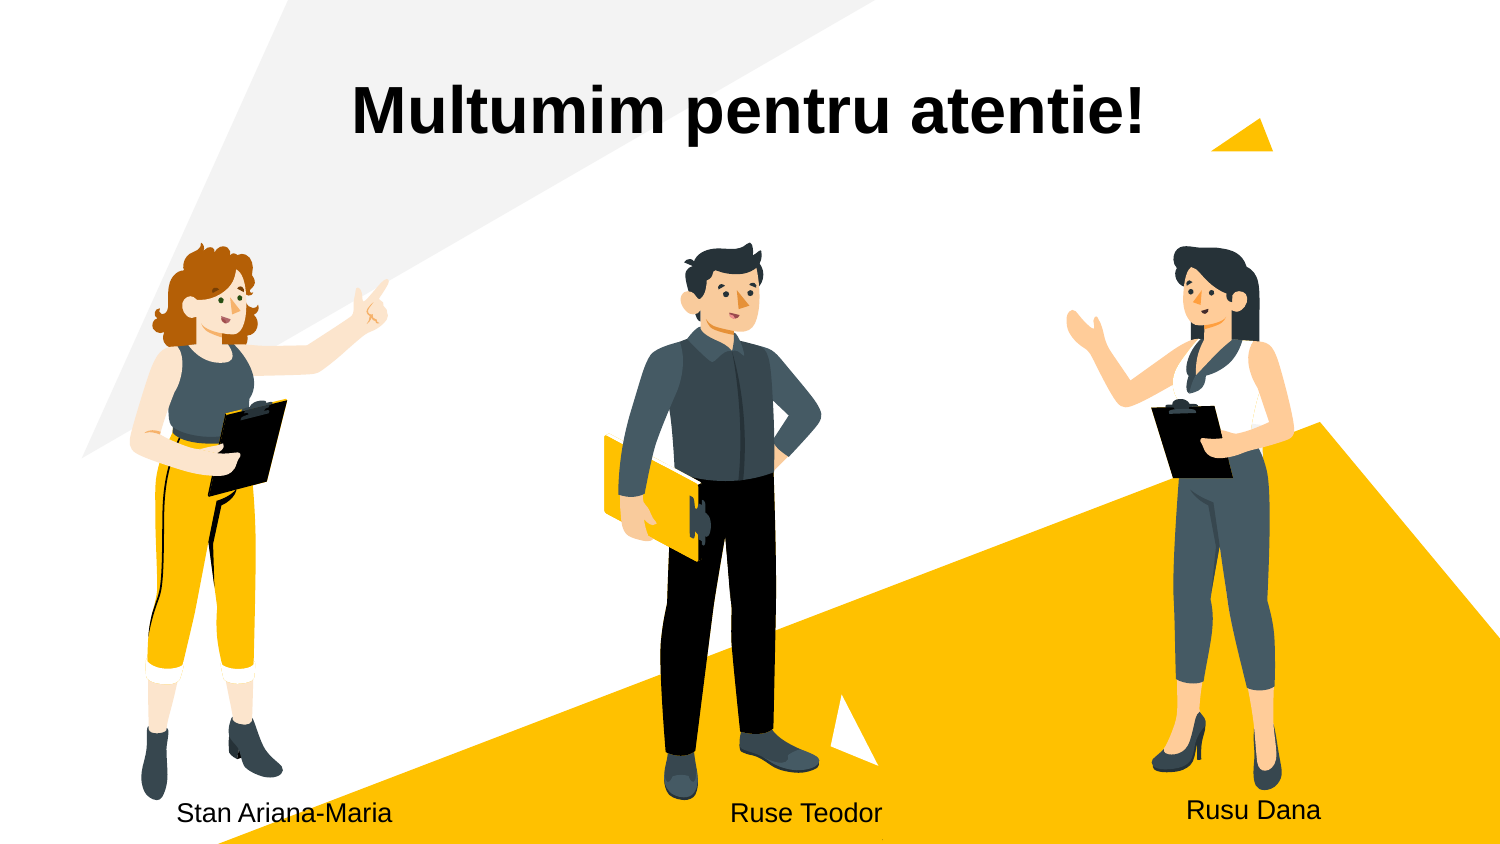

Multumim pentru atentie!

Ruse Teodor

Stan Ariana-Maria

Rusu Dana